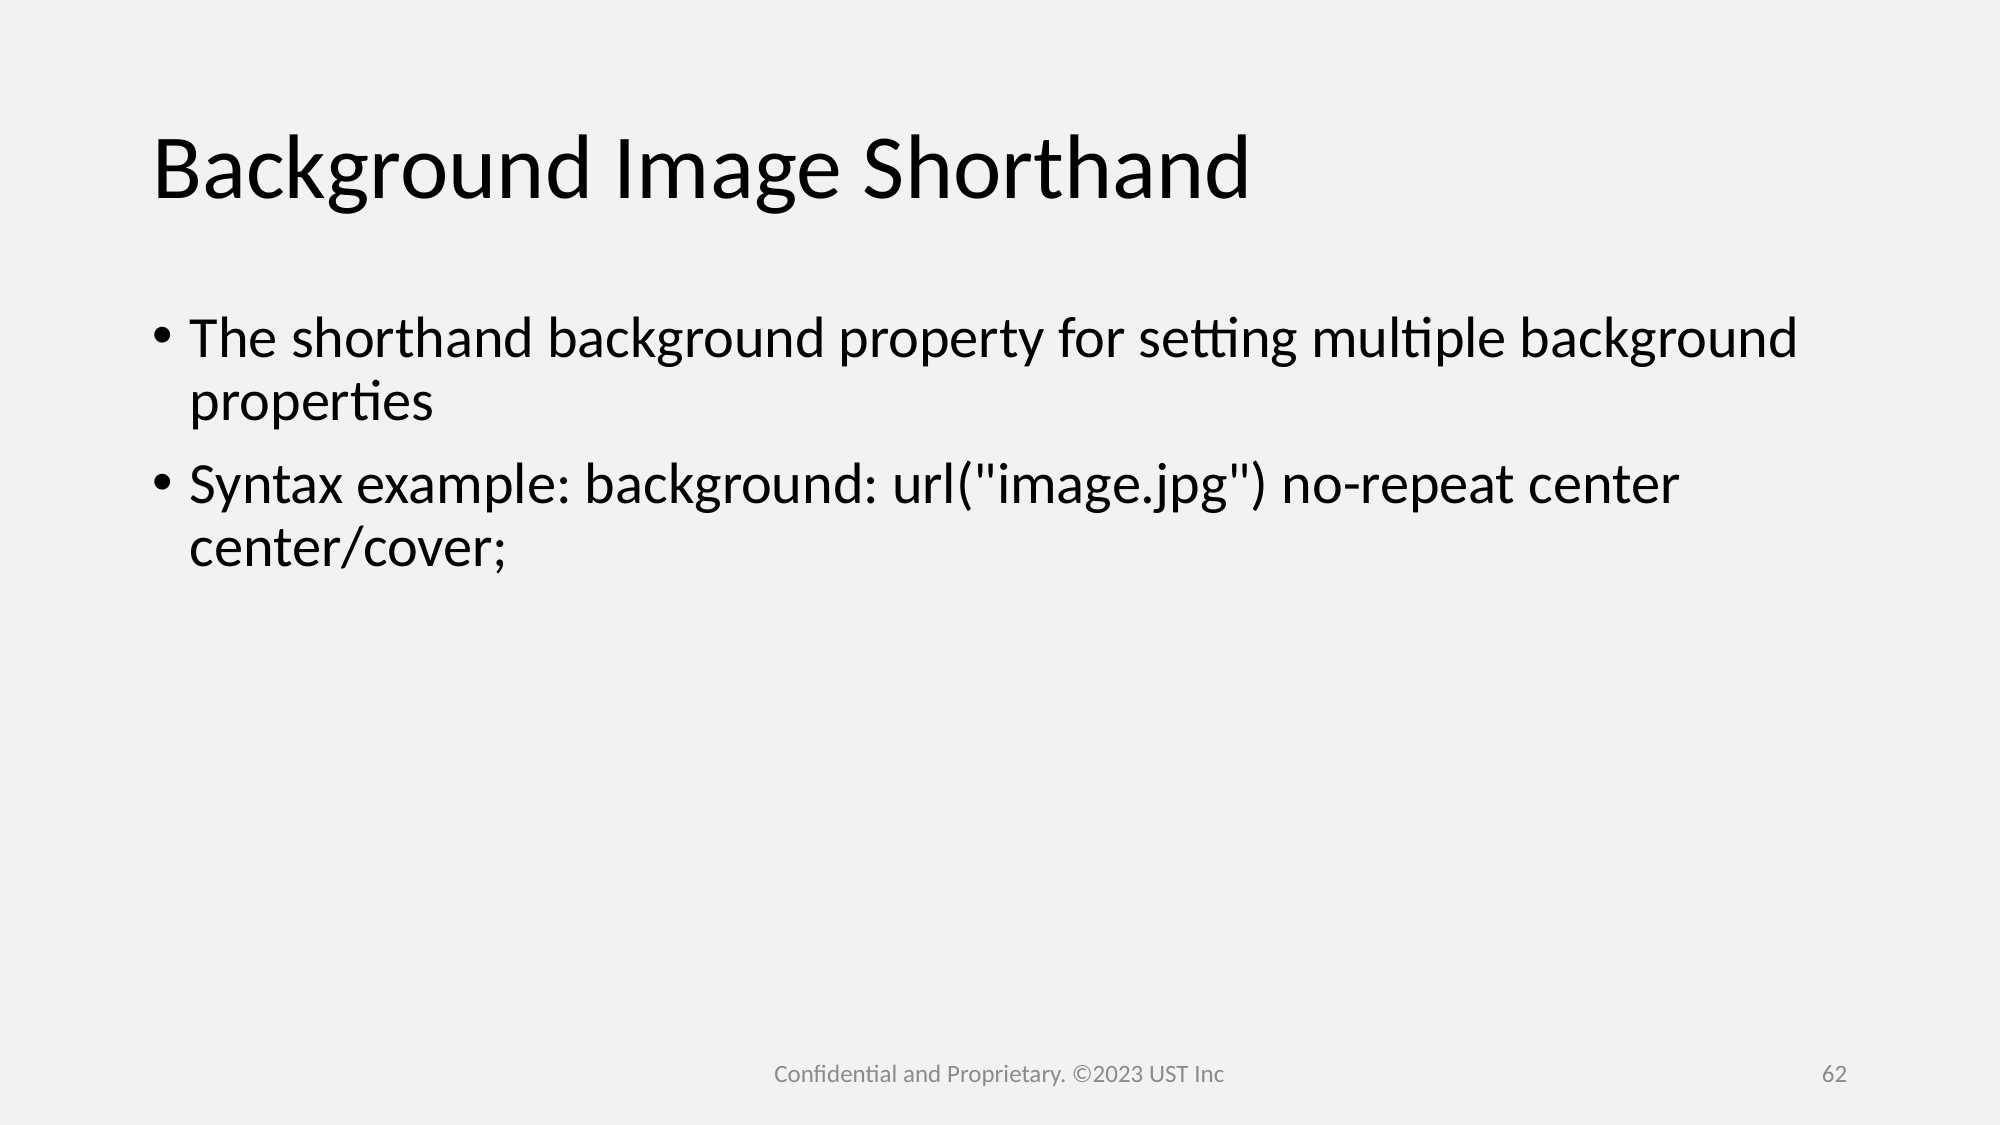

# Background Image Shorthand
The shorthand background property for setting multiple background properties
Syntax example: background: url("image.jpg") no-repeat center center/cover;

Confidential and Proprietary. ©2023 UST Inc
62